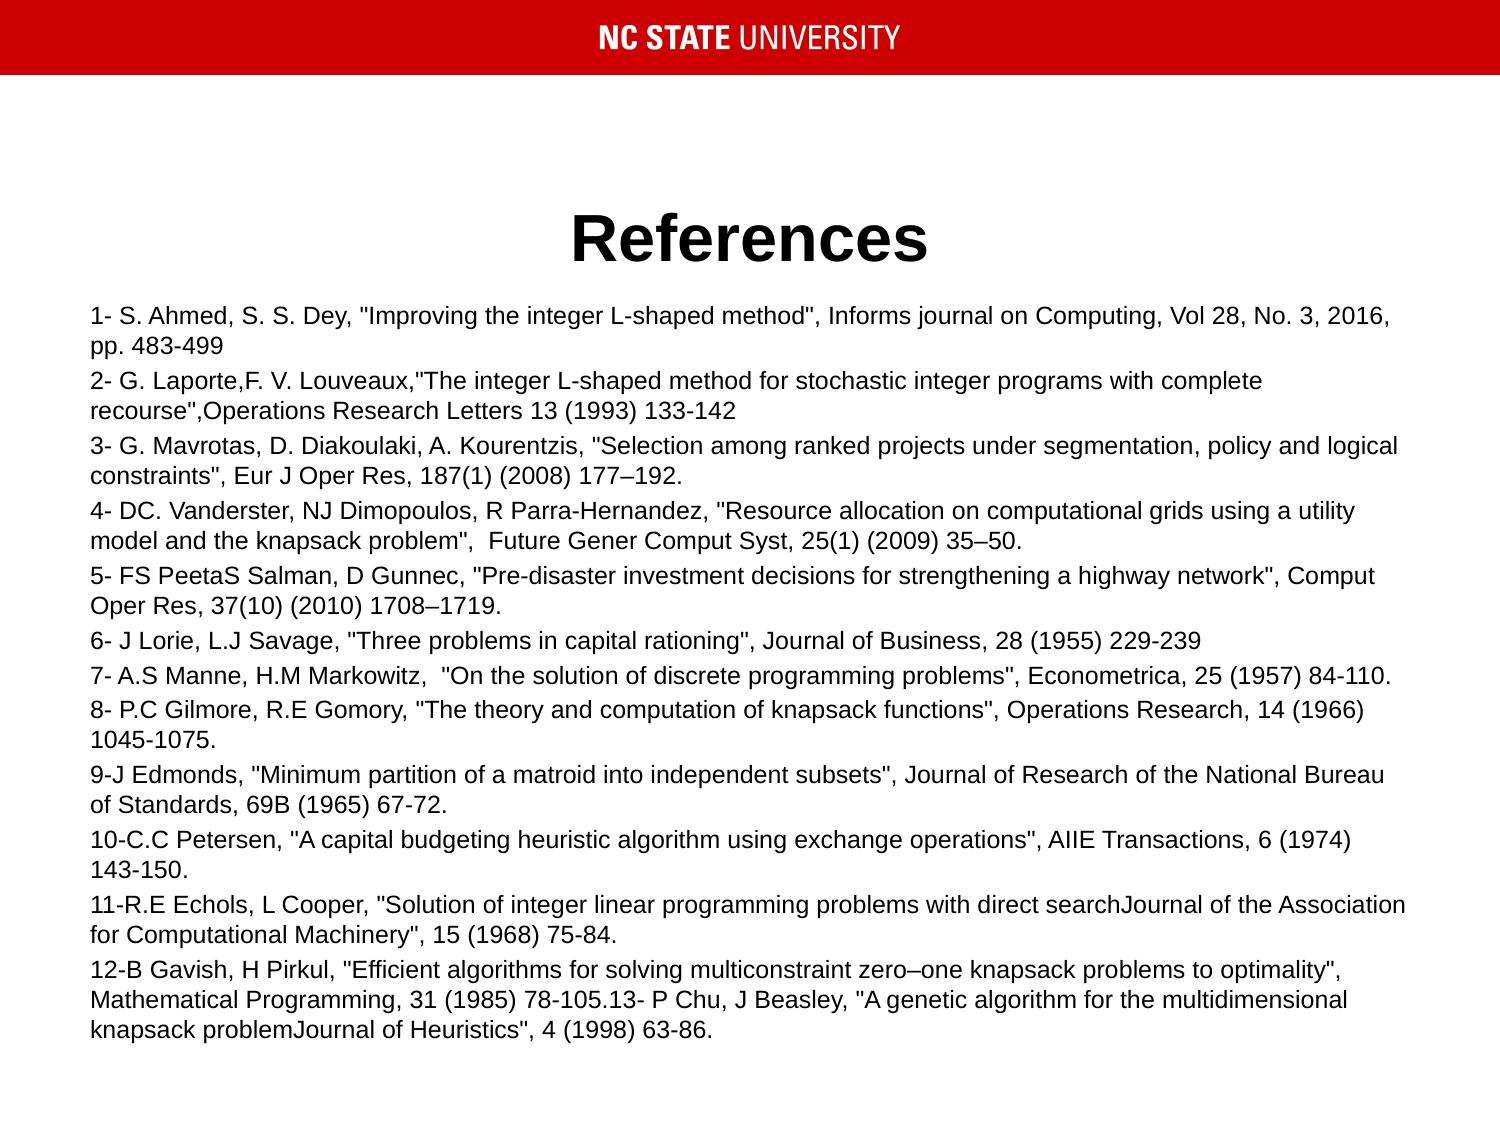

# References
1- S. Ahmed, S. S. Dey, "Improving the integer L-shaped method", Informs journal on Computing, Vol 28, No. 3, 2016, pp. 483-499
2- G. Laporte,F. V. Louveaux,"The integer L-shaped method for stochastic integer programs with complete recourse",Operations Research Letters 13 (1993) 133-142
3- G. Mavrotas, D. Diakoulaki, A. Kourentzis, "Selection among ranked projects under segmentation, policy and logical constraints", Eur J Oper Res, 187(1) (2008) 177–192.
4- DC. Vanderster, NJ Dimopoulos, R Parra-Hernandez, "Resource allocation on computational grids using a utility model and the knapsack problem",  Future Gener Comput Syst, 25(1) (2009) 35–50.
5- FS PeetaS Salman, D Gunnec, "Pre-disaster investment decisions for strengthening a highway network", Comput Oper Res, 37(10) (2010) 1708–1719.
6- J Lorie, L.J Savage, "Three problems in capital rationing", Journal of Business, 28 (1955) 229-239
7- A.S Manne, H.M Markowitz,  "On the solution of discrete programming problems", Econometrica, 25 (1957) 84-110.
8- P.C Gilmore, R.E Gomory, "The theory and computation of knapsack functions", Operations Research, 14 (1966) 1045-1075.
9-J Edmonds, "Minimum partition of a matroid into independent subsets", Journal of Research of the National Bureau of Standards, 69B (1965) 67-72.
10-C.C Petersen, "A capital budgeting heuristic algorithm using exchange operations", AIIE Transactions, 6 (1974) 143-150.
11-R.E Echols, L Cooper, "Solution of integer linear programming problems with direct searchJournal of the Association for Computational Machinery", 15 (1968) 75-84.
12-B Gavish, H Pirkul, "Efficient algorithms for solving multiconstraint zero–one knapsack problems to optimality", Mathematical Programming, 31 (1985) 78-105.13- P Chu, J Beasley, "A genetic algorithm for the multidimensional knapsack problemJournal of Heuristics", 4 (1998) 63-86.